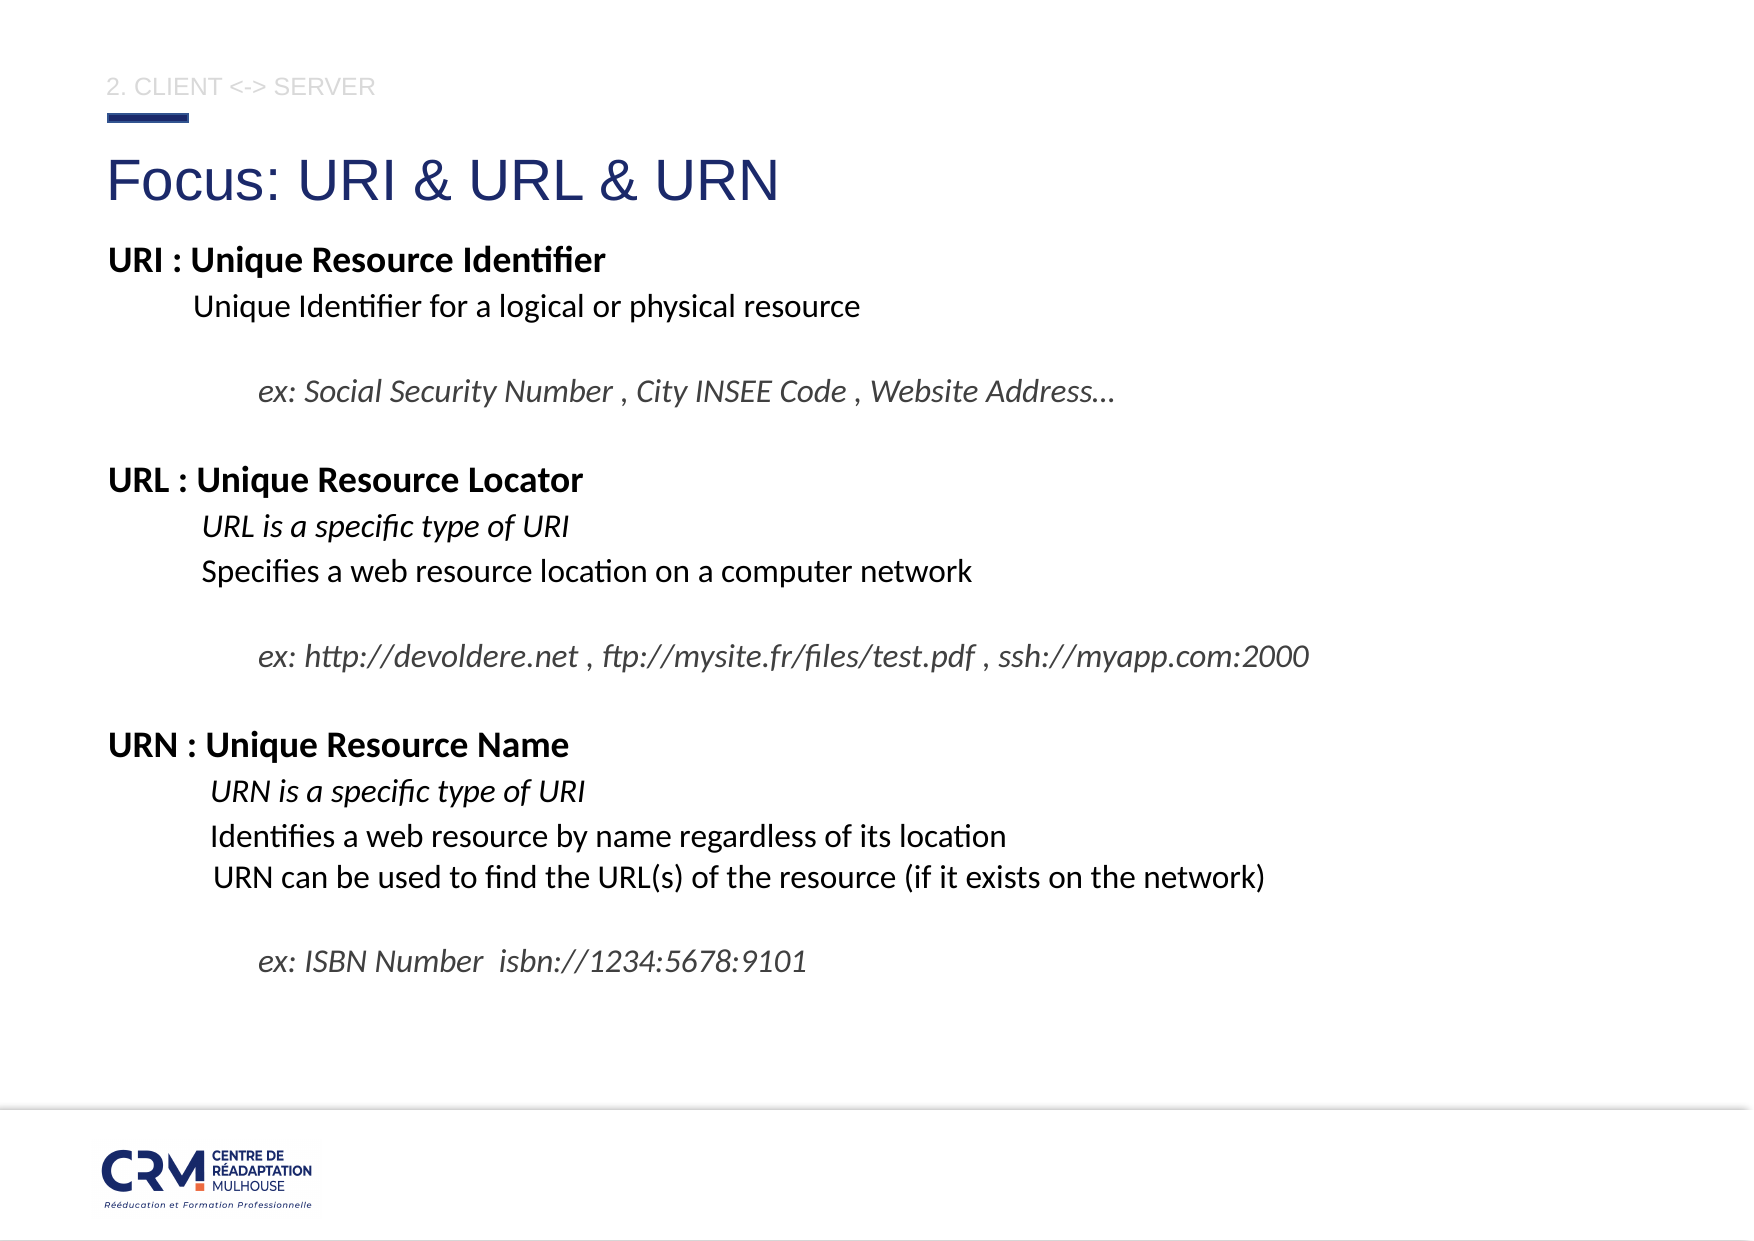

# 2. CLIENT <-> SERVER
Focus: URI & URL & URN
URI : Unique Resource Identifier
          Unique Identifier for a logical or physical resource

	ex: Social Security Number , City INSEE Code , Website Address…

URL : Unique Resource Locator
           URL is a specific type of URI
           Specifies a web resource location on a computer network

	ex: http://devoldere.net , ftp://mysite.fr/files/test.pdf , ssh://myapp.com:2000

URN : Unique Resource Name
            URN is a specific type of URI
            Identifies a web resource by name regardless of its location
              URN can be used to find the URL(s) of the resource (if it exists on the network)

	ex: ISBN Number  isbn://1234:5678:9101